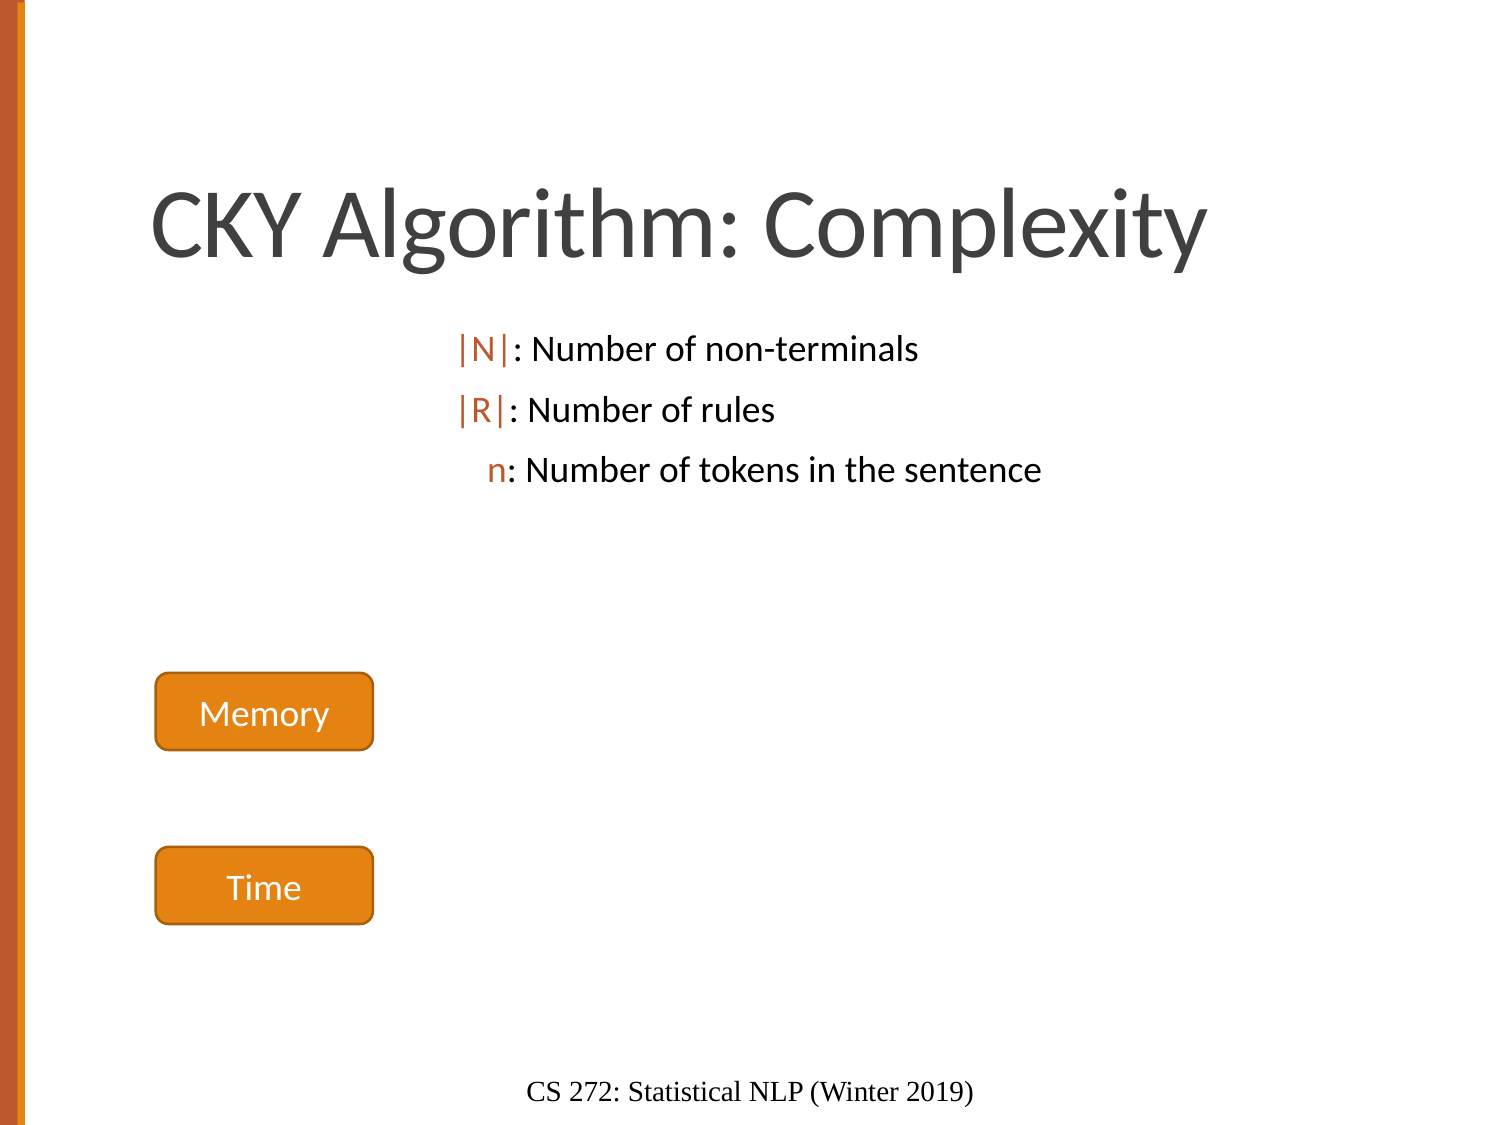

# CKY Algorithm: Complexity
|N|: Number of non-terminals
|R|: Number of rules
n: Number of tokens in the sentence
Memory
Time
CS 272: Statistical NLP (Winter 2019)
38